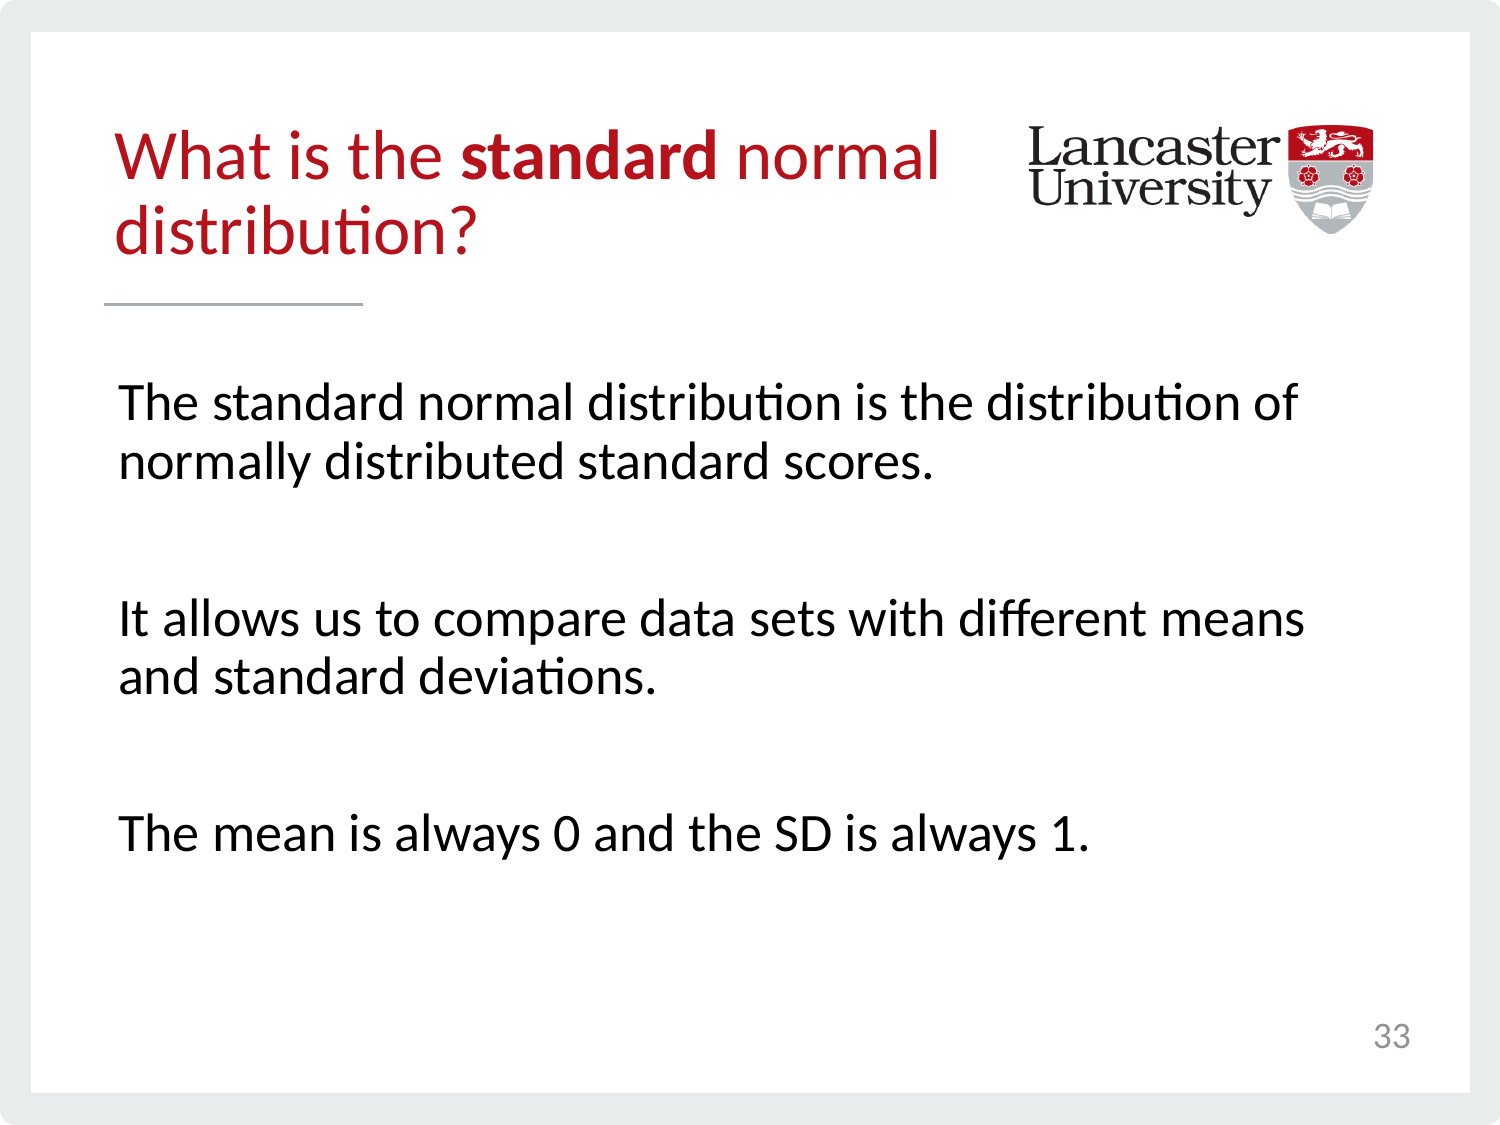

# What is the standard normal distribution?
The standard normal distribution is the distribution of normally distributed standard scores.

It allows us to compare data sets with different means and standard deviations.

The mean is always 0 and the SD is always 1.
33